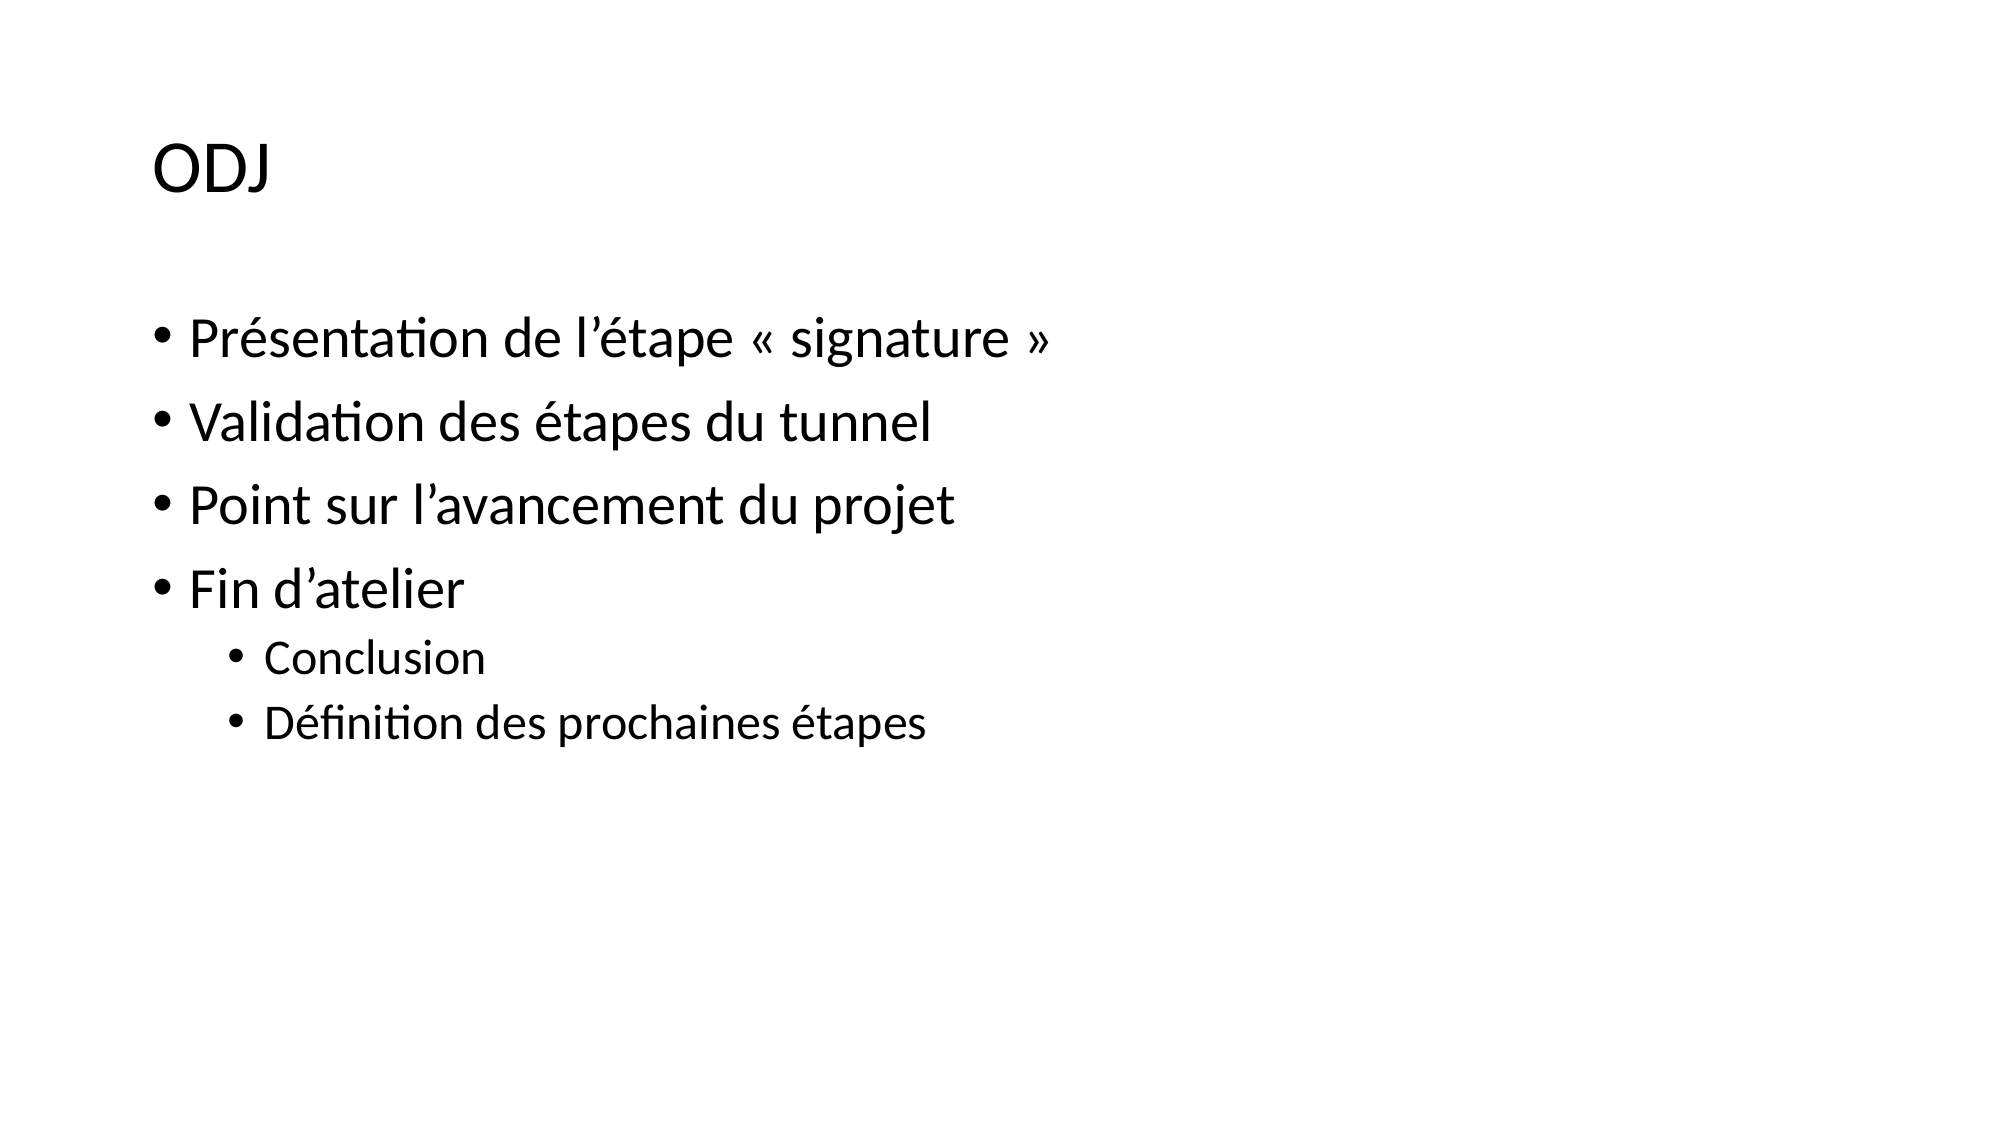

# ODJ
Présentation de l’étape « signature »
Validation des étapes du tunnel
Point sur l’avancement du projet
Fin d’atelier
Conclusion
Définition des prochaines étapes